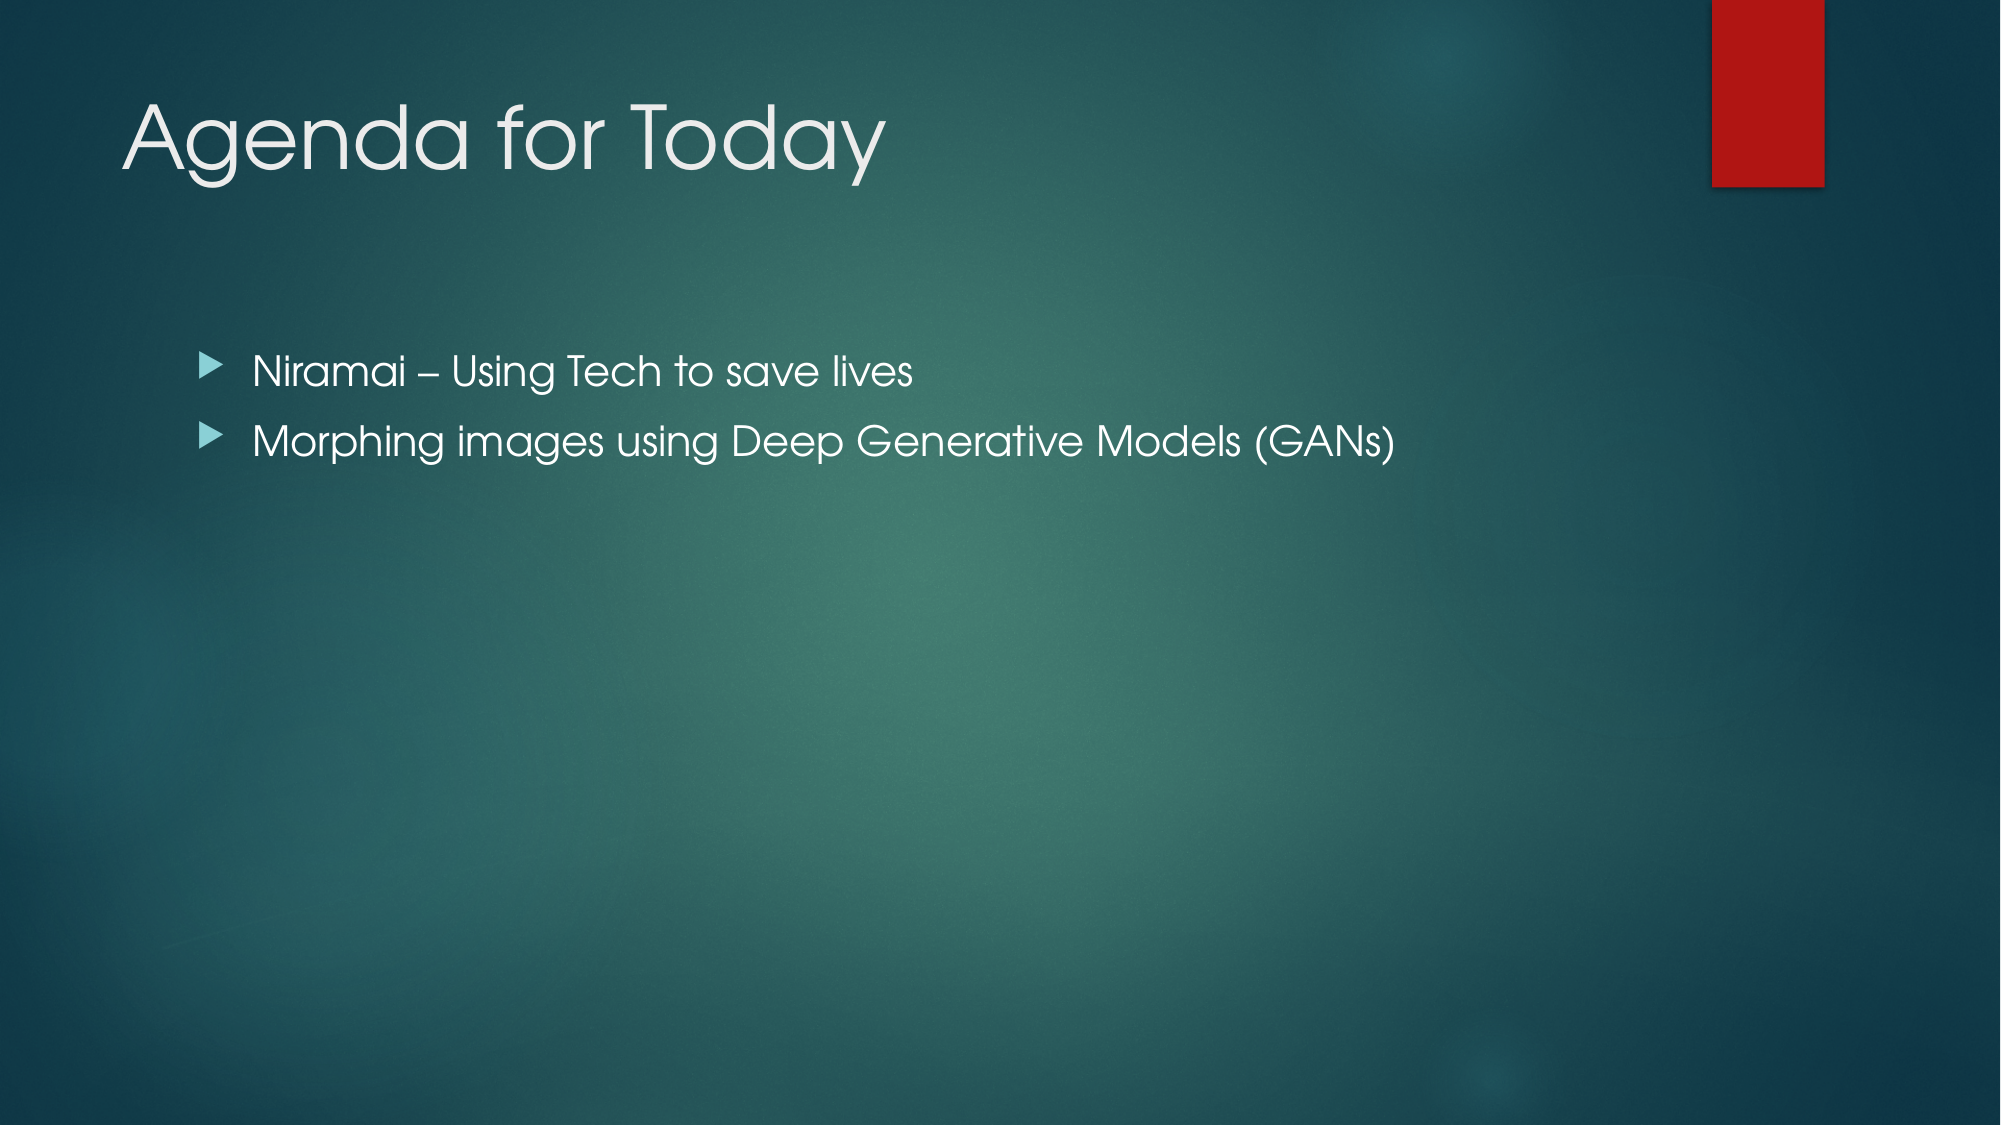

# Agenda for Today
Niramai – Using Tech to save lives
Morphing images using Deep Generative Models (GANs)